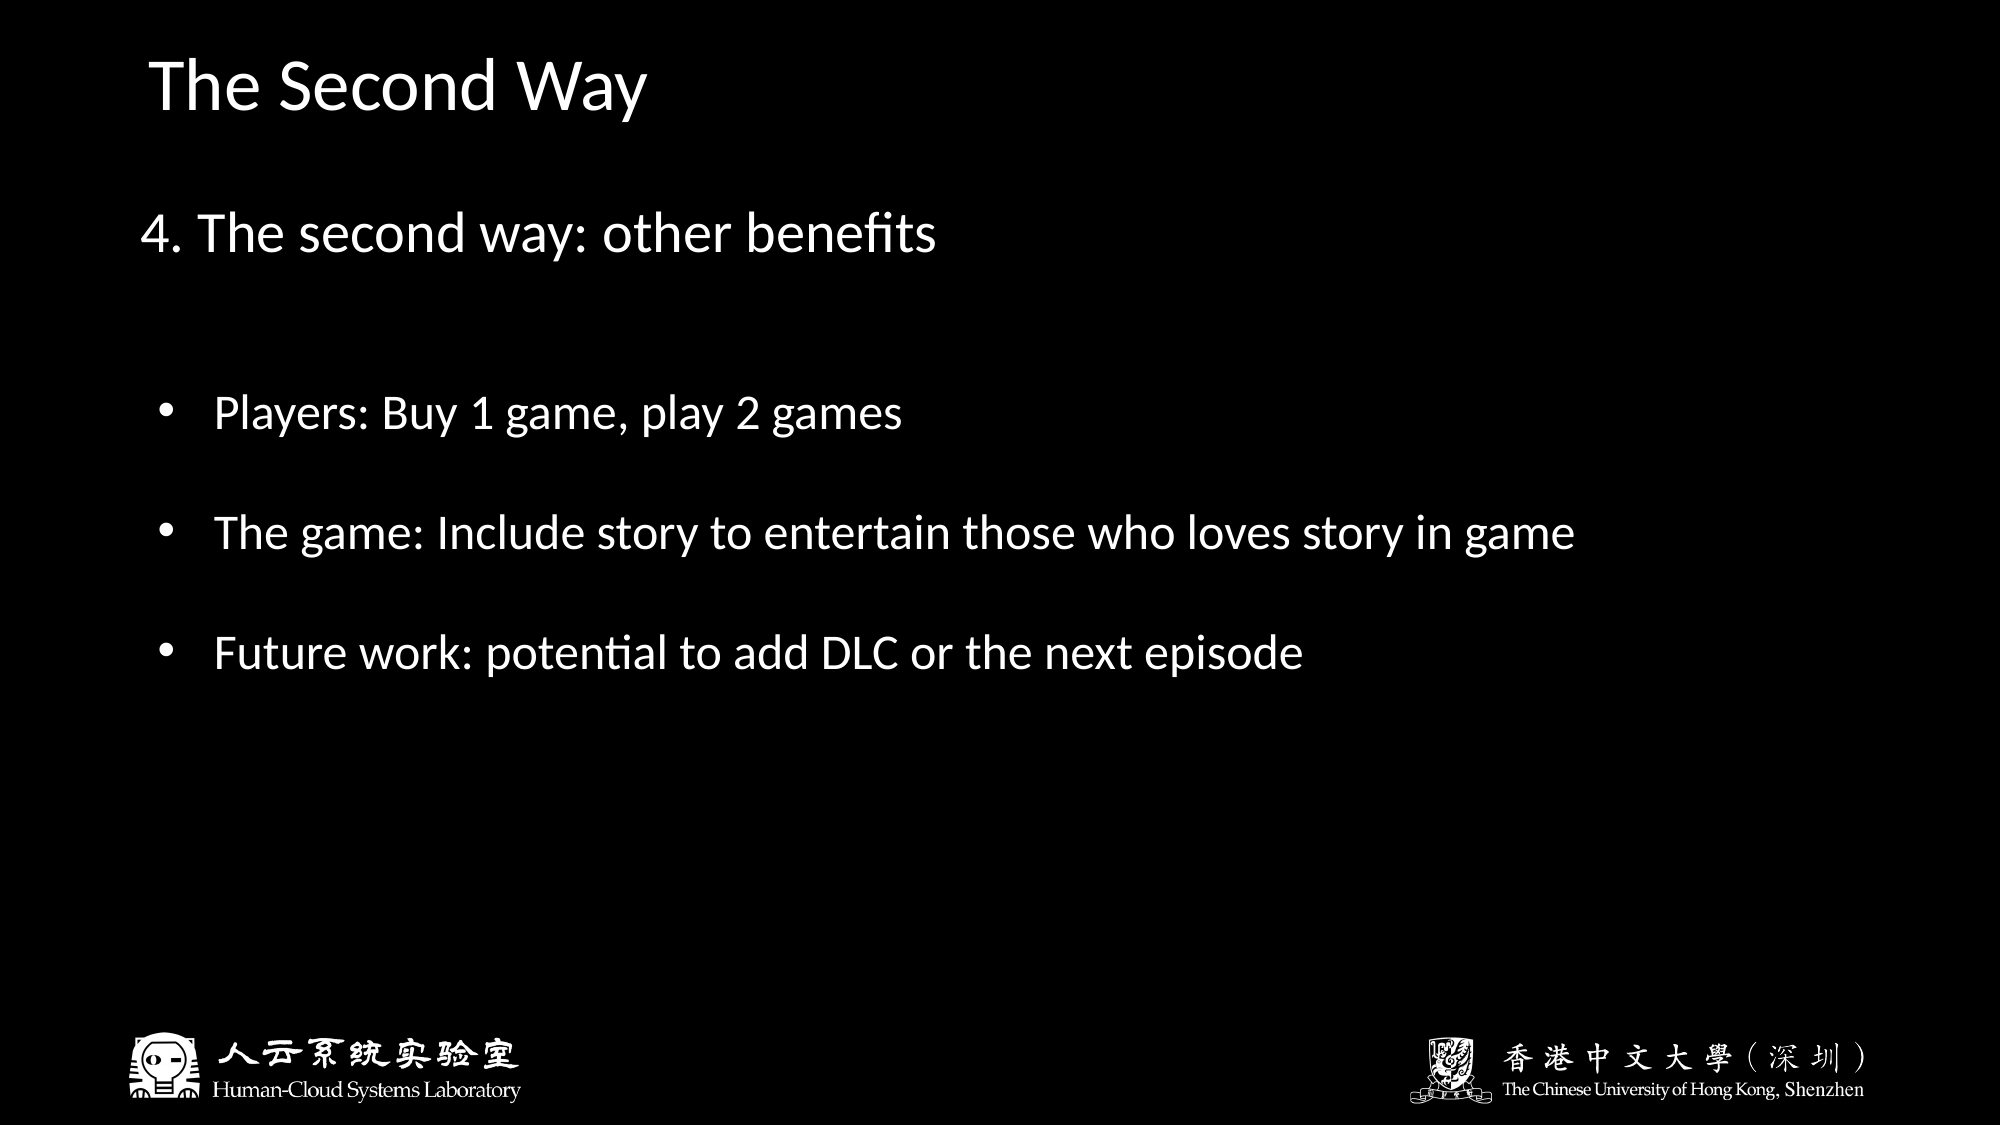

# The Second Way
4. The second way: other benefits
Players: Buy 1 game, play 2 games

The game: Include story to entertain those who loves story in game

Future work: potential to add DLC or the next episode